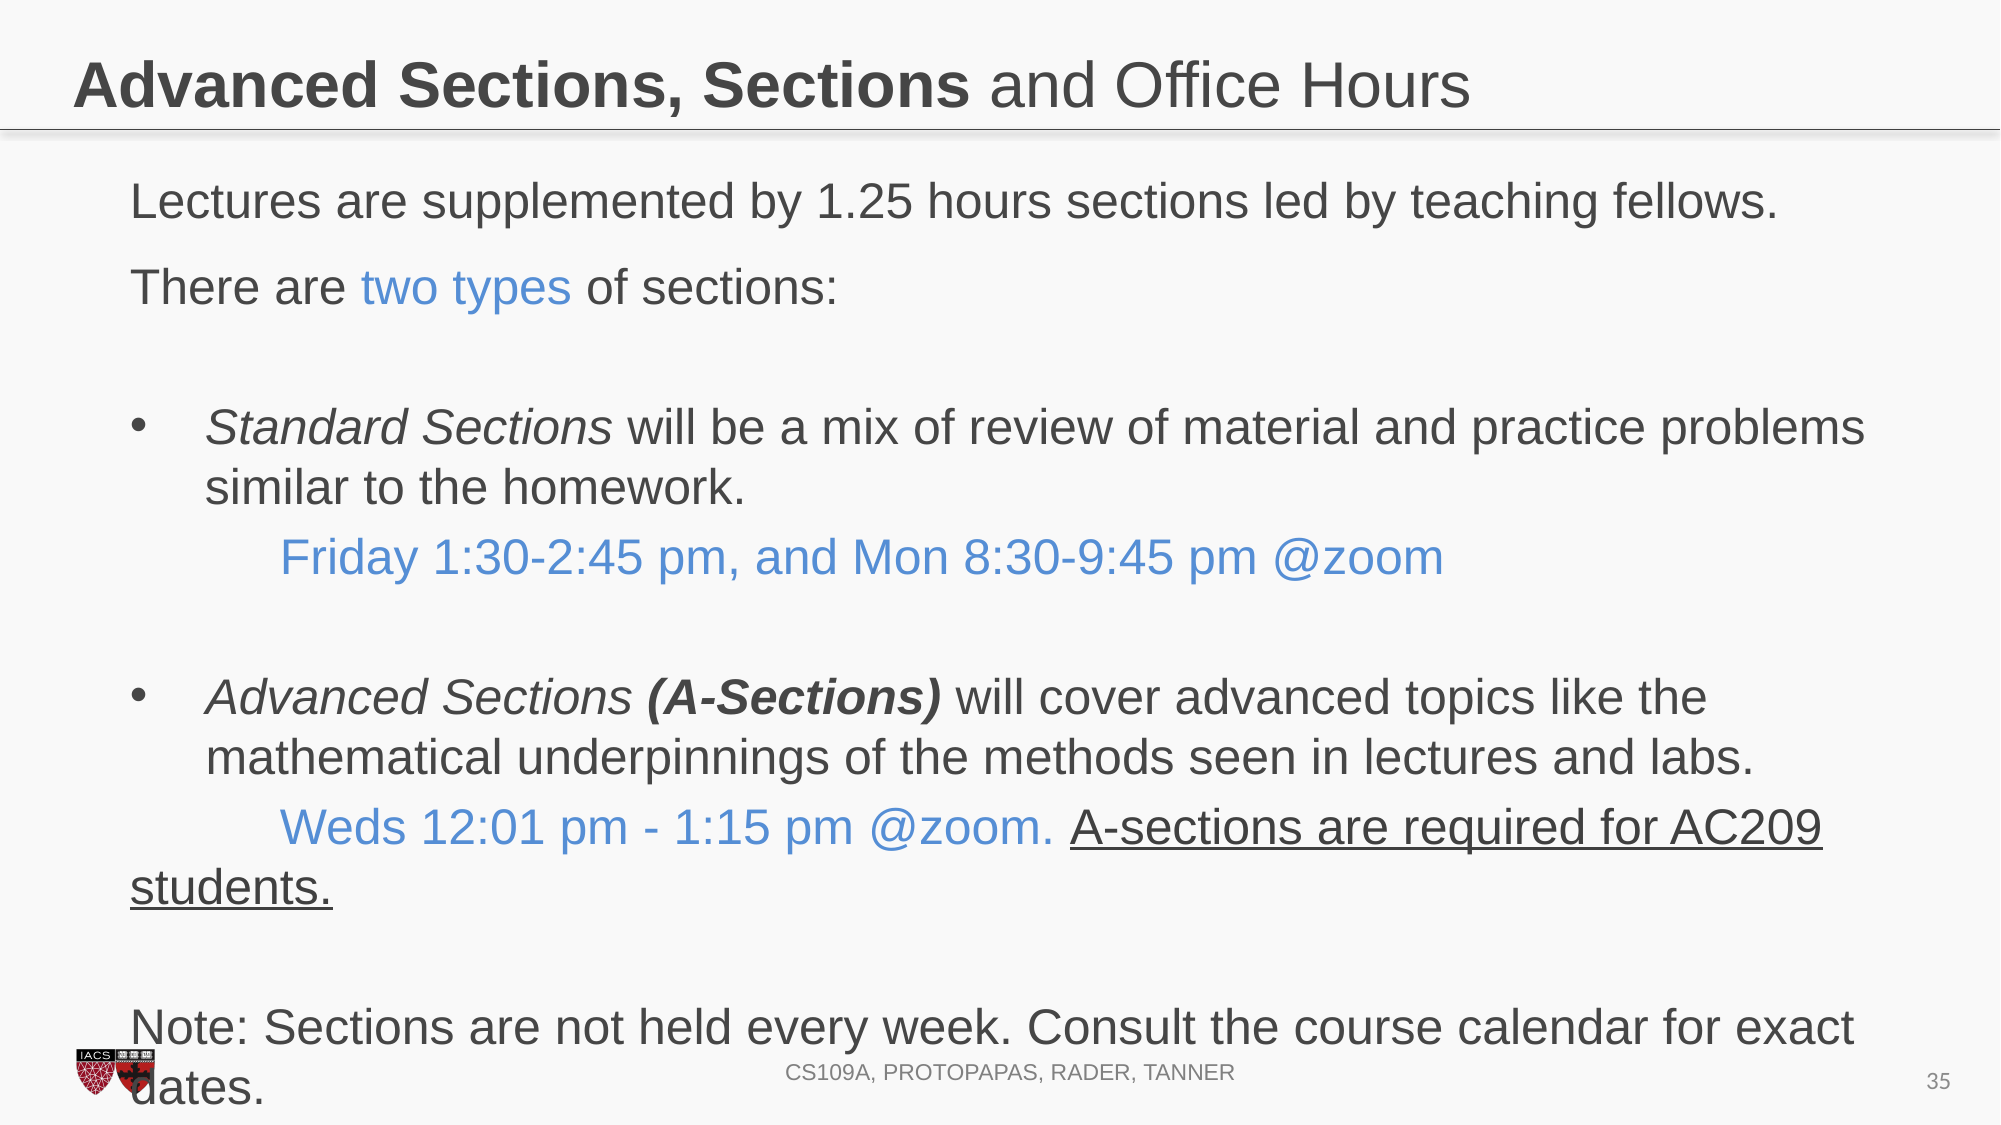

# Advanced Sections, Sections and Office Hours
Lectures are supplemented by 1.25 hours sections led by teaching fellows.
There are two types of sections:

Standard Sections will be a mix of review of material and practice problems similar to the homework.
	Friday 1:30-2:45 pm, and Mon 8:30-9:45 pm @zoom

Advanced Sections (A-Sections) will cover advanced topics like the mathematical underpinnings of the methods seen in lectures and labs.
	Weds 12:01 pm - 1:15 pm @zoom. A-sections are required for AC209 students.

Note: Sections are not held every week. Consult the course calendar for exact dates.

35